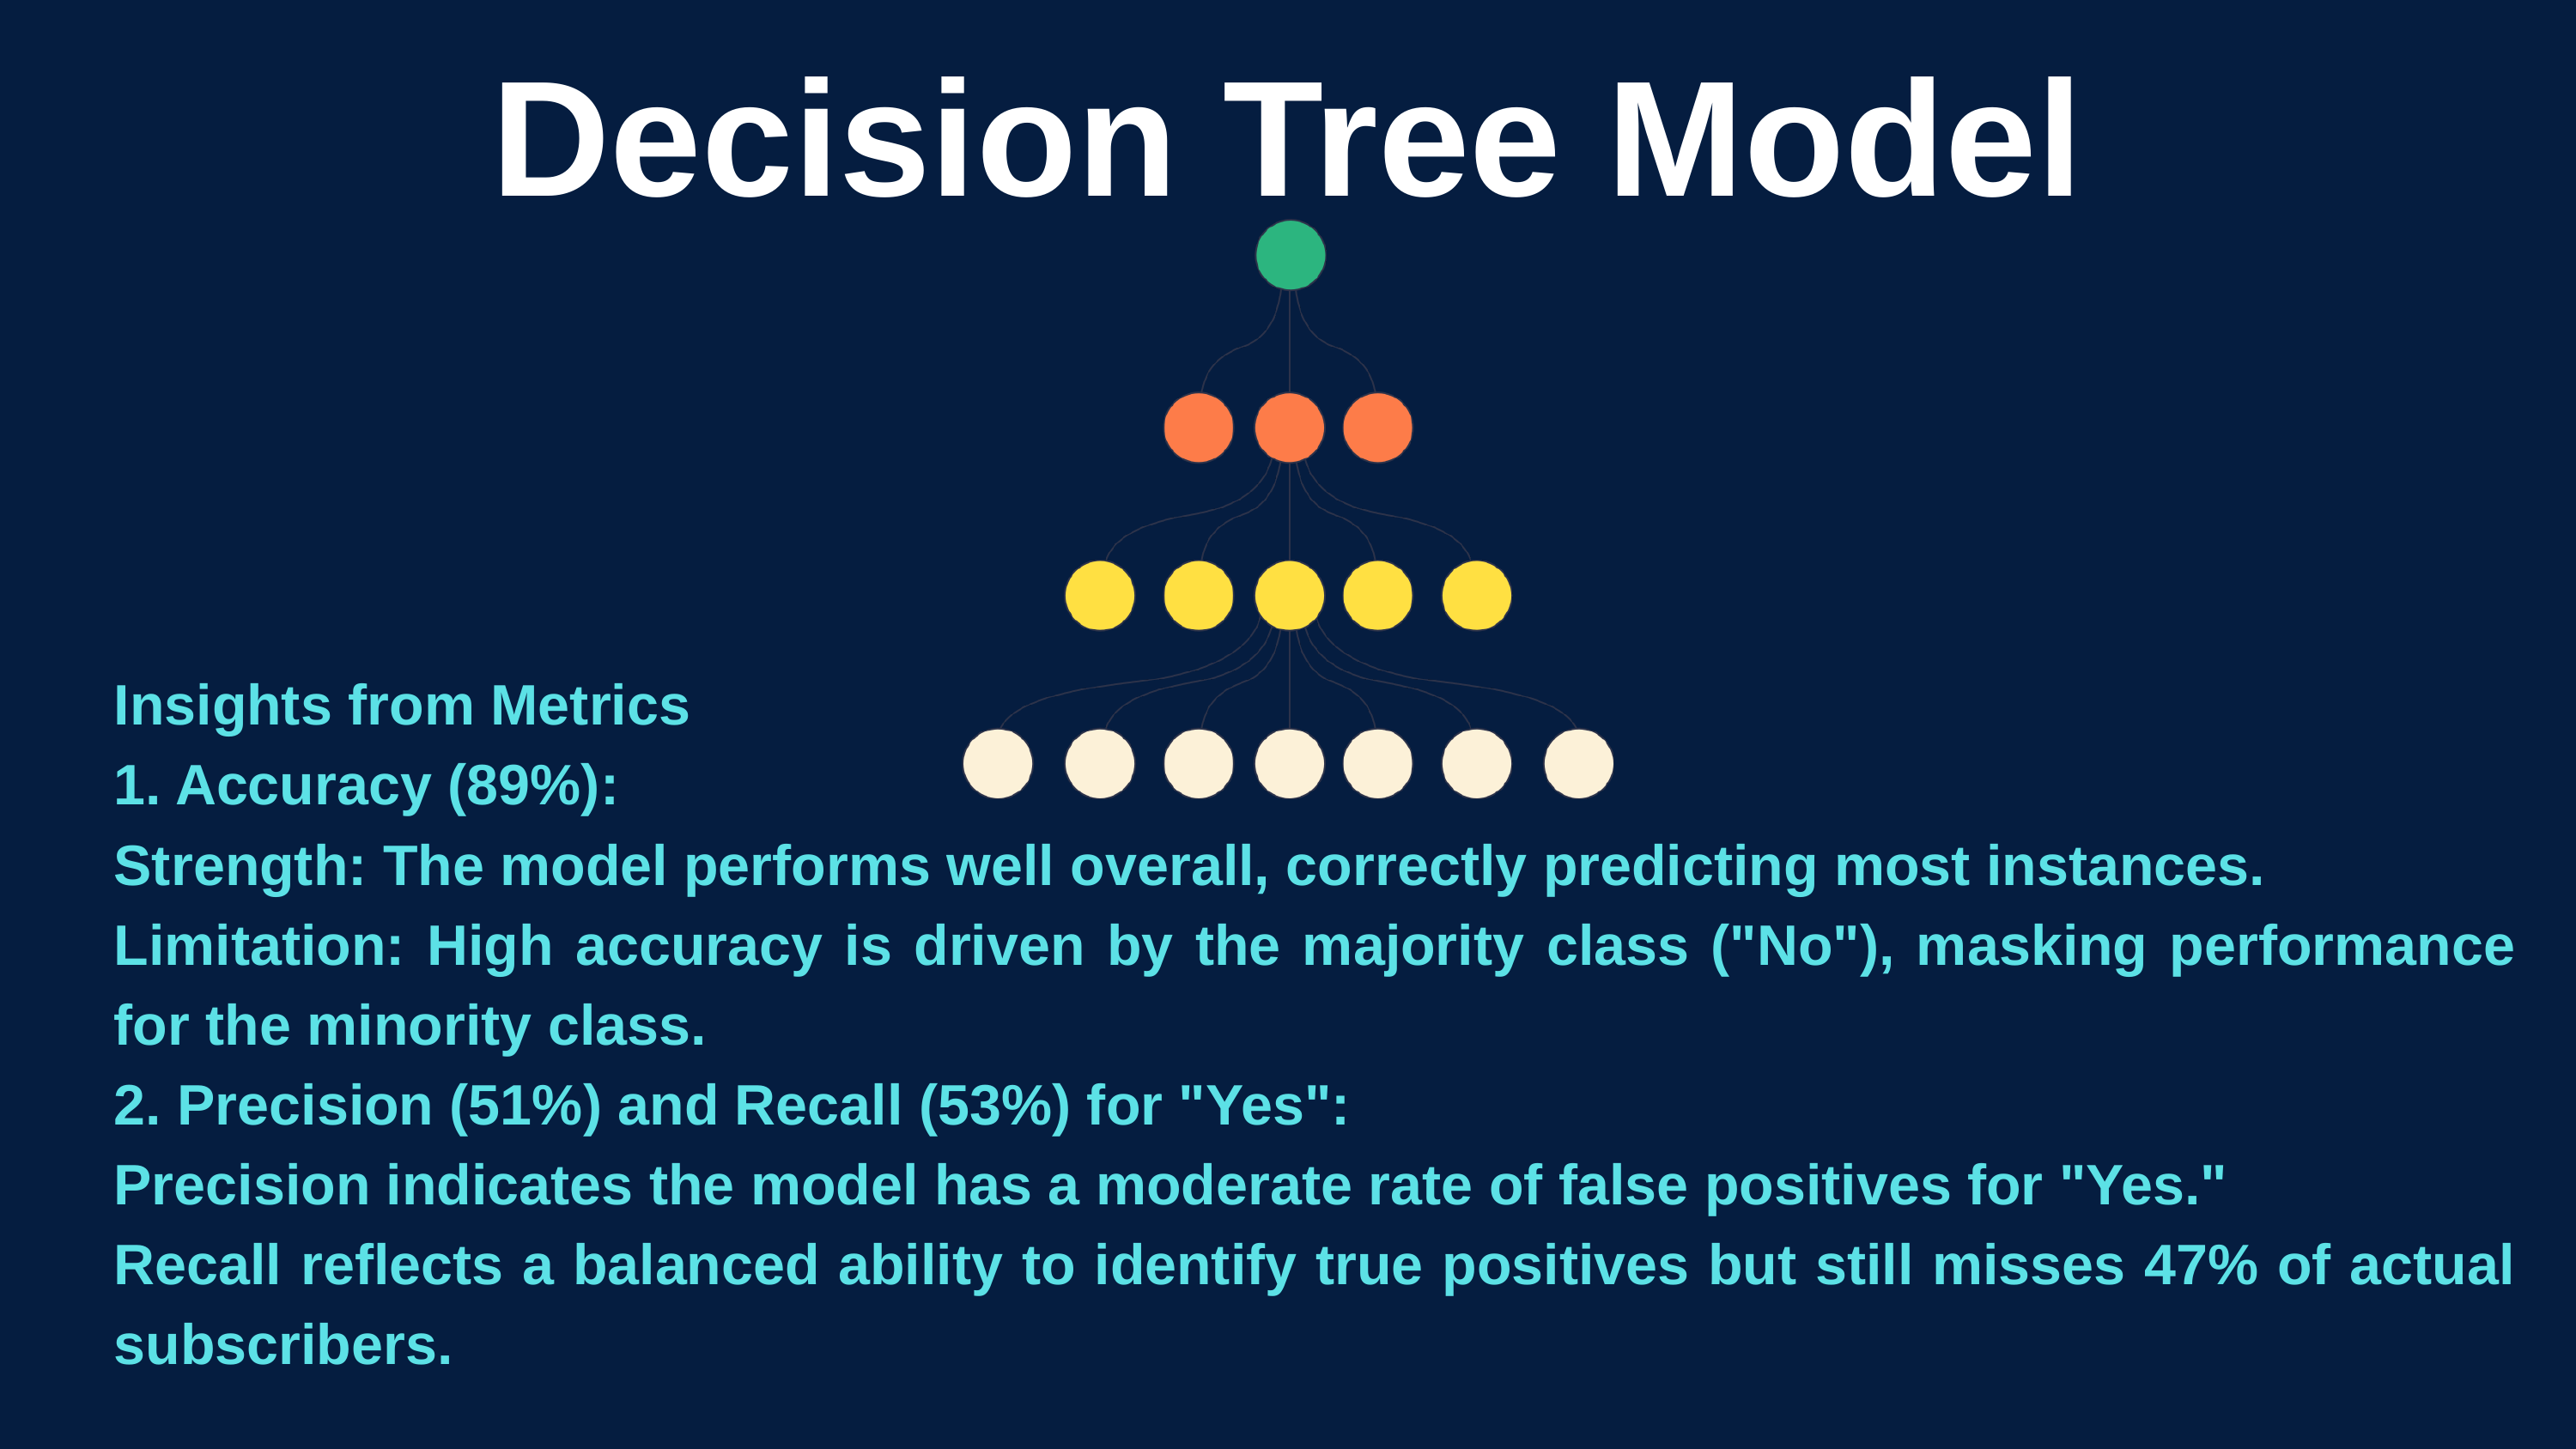

Decision Tree Model

Insights from Metrics
1. Accuracy (89%):
Strength: The model performs well overall, correctly predicting most instances.
Limitation: High accuracy is driven by the majority class ("No"), masking performance for the minority class.
2. Precision (51%) and Recall (53%) for "Yes":
Precision indicates the model has a moderate rate of false positives for "Yes."
Recall reflects a balanced ability to identify true positives but still misses 47% of actual subscribers.